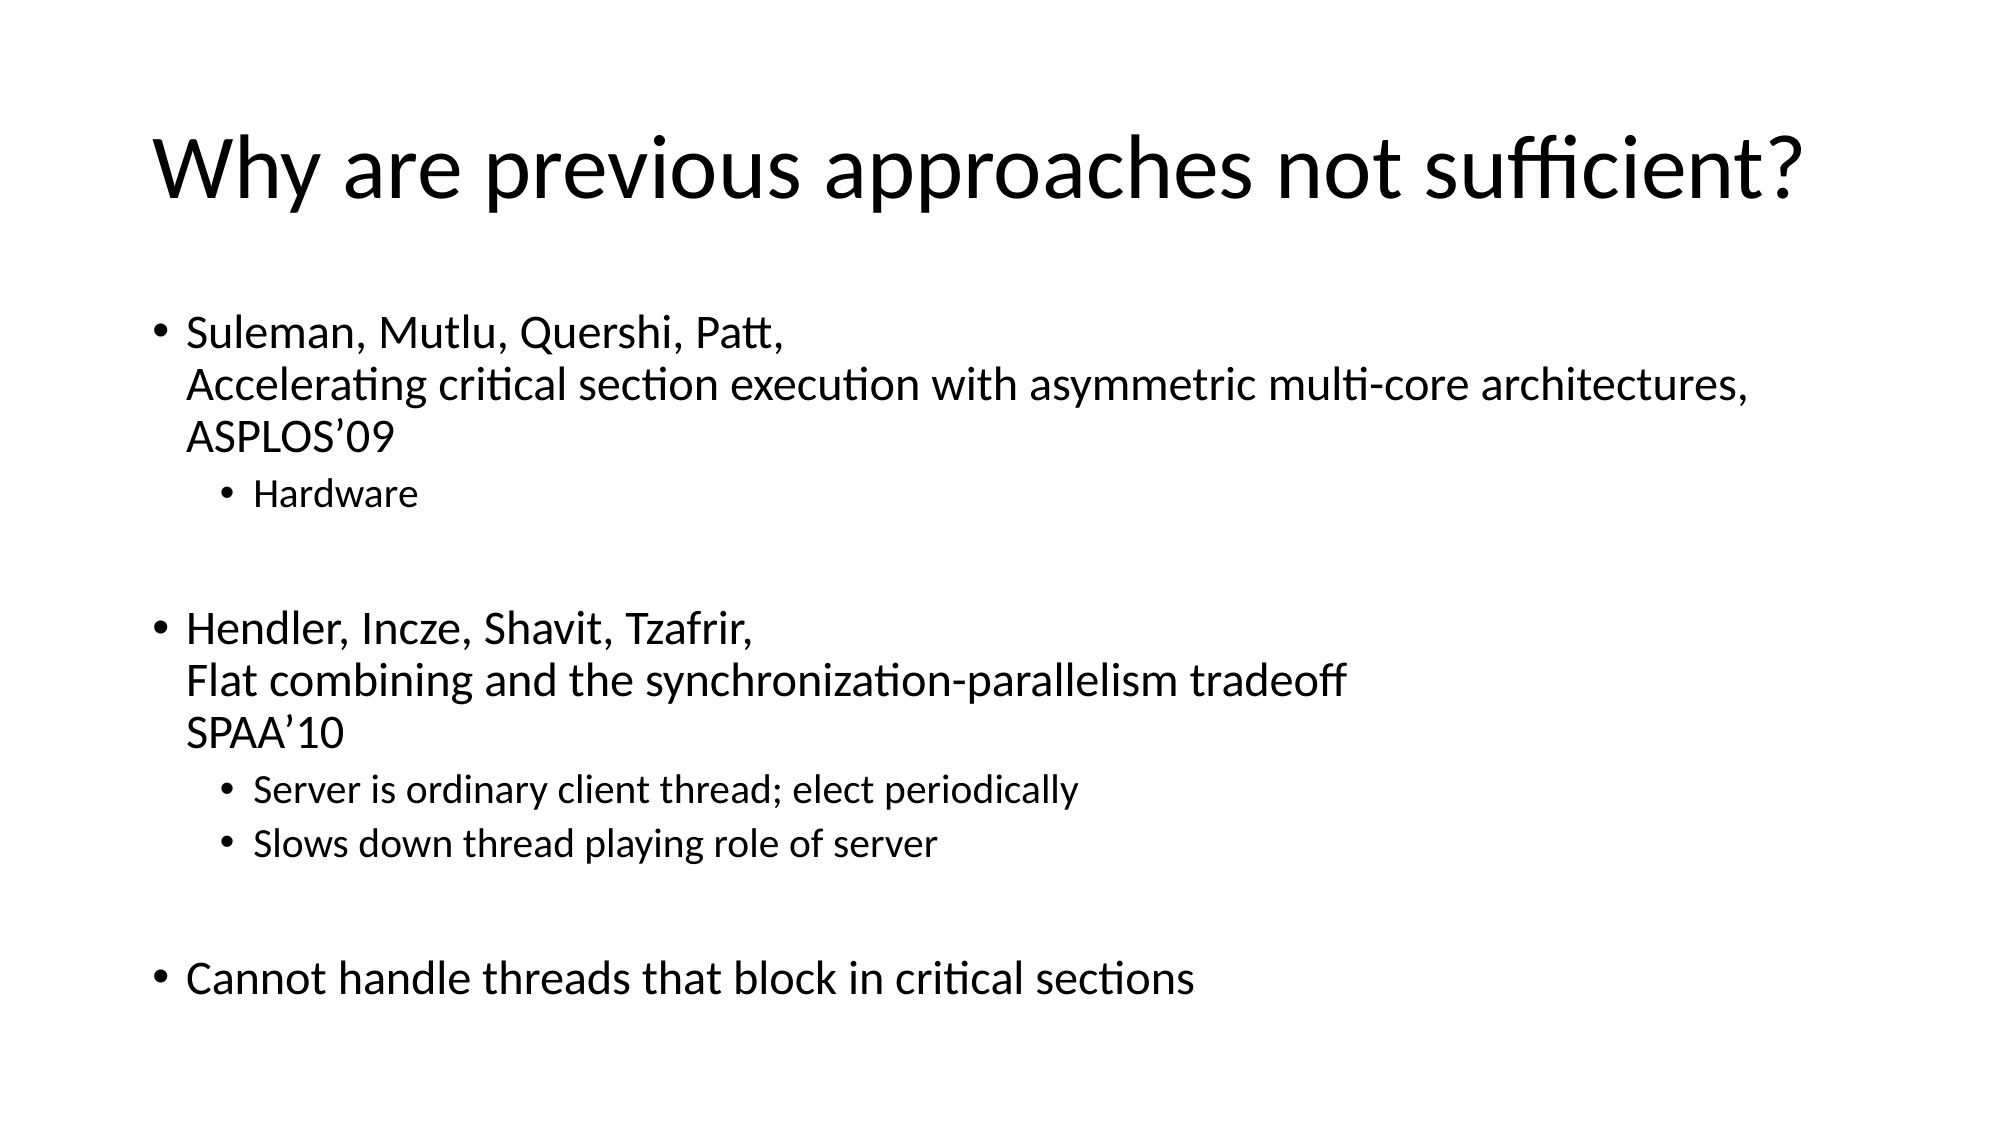

# Why are previous approaches not sufficient?
Suleman, Mutlu, Quershi, Patt,
Accelerating critical section execution with asymmetric multi-core architectures, ASPLOS’09
Hardware

Hendler, Incze, Shavit, Tzafrir,
Flat combining and the synchronization-parallelism tradeoff
SPAA’10
Server is ordinary client thread; elect periodically
Slows down thread playing role of server

Cannot handle threads that block in critical sections